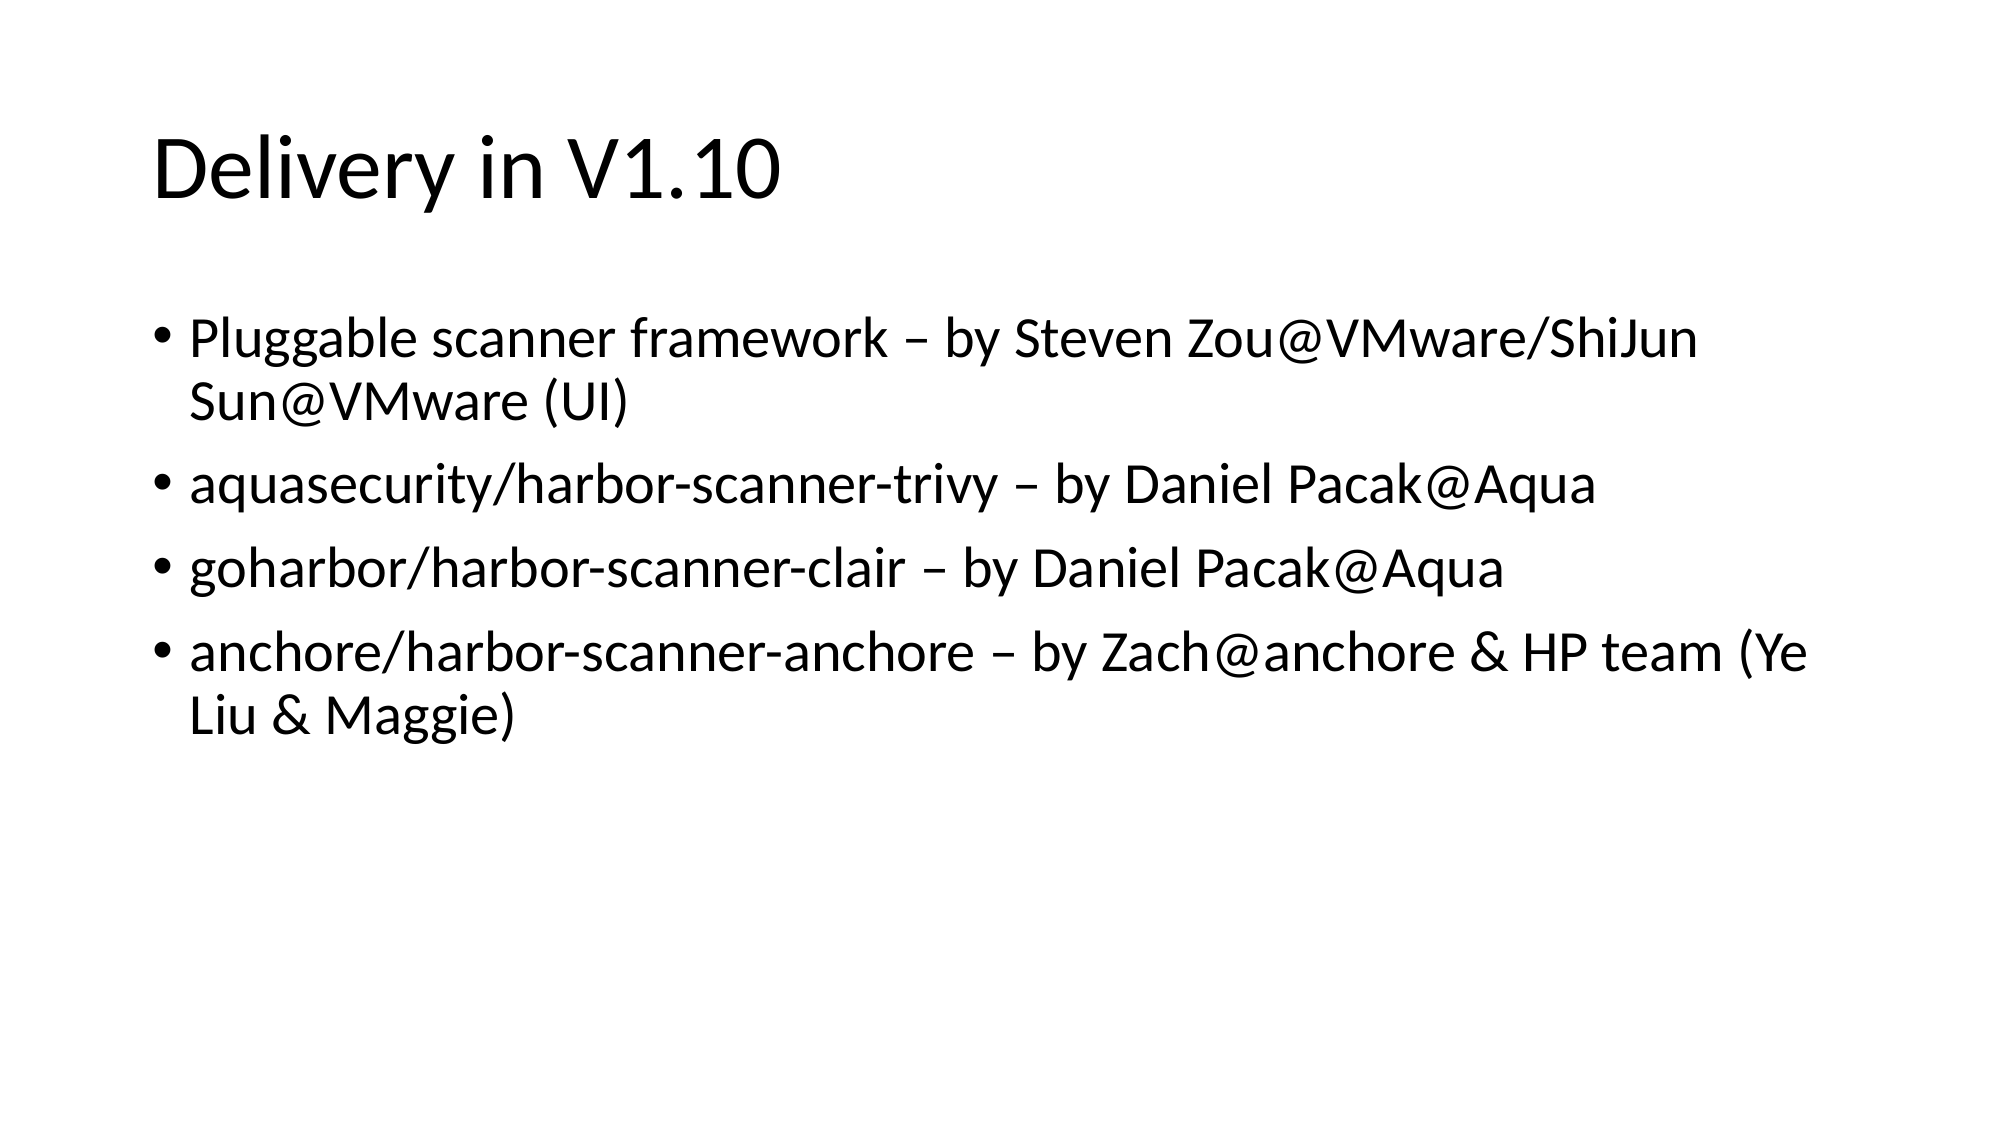

# Delivery in V1.10
Pluggable scanner framework – by Steven Zou@VMware/ShiJun Sun@VMware (UI)
aquasecurity/harbor-scanner-trivy – by Daniel Pacak@Aqua
goharbor/harbor-scanner-clair – by Daniel Pacak@Aqua
anchore/harbor-scanner-anchore – by Zach@anchore & HP team (Ye Liu & Maggie)